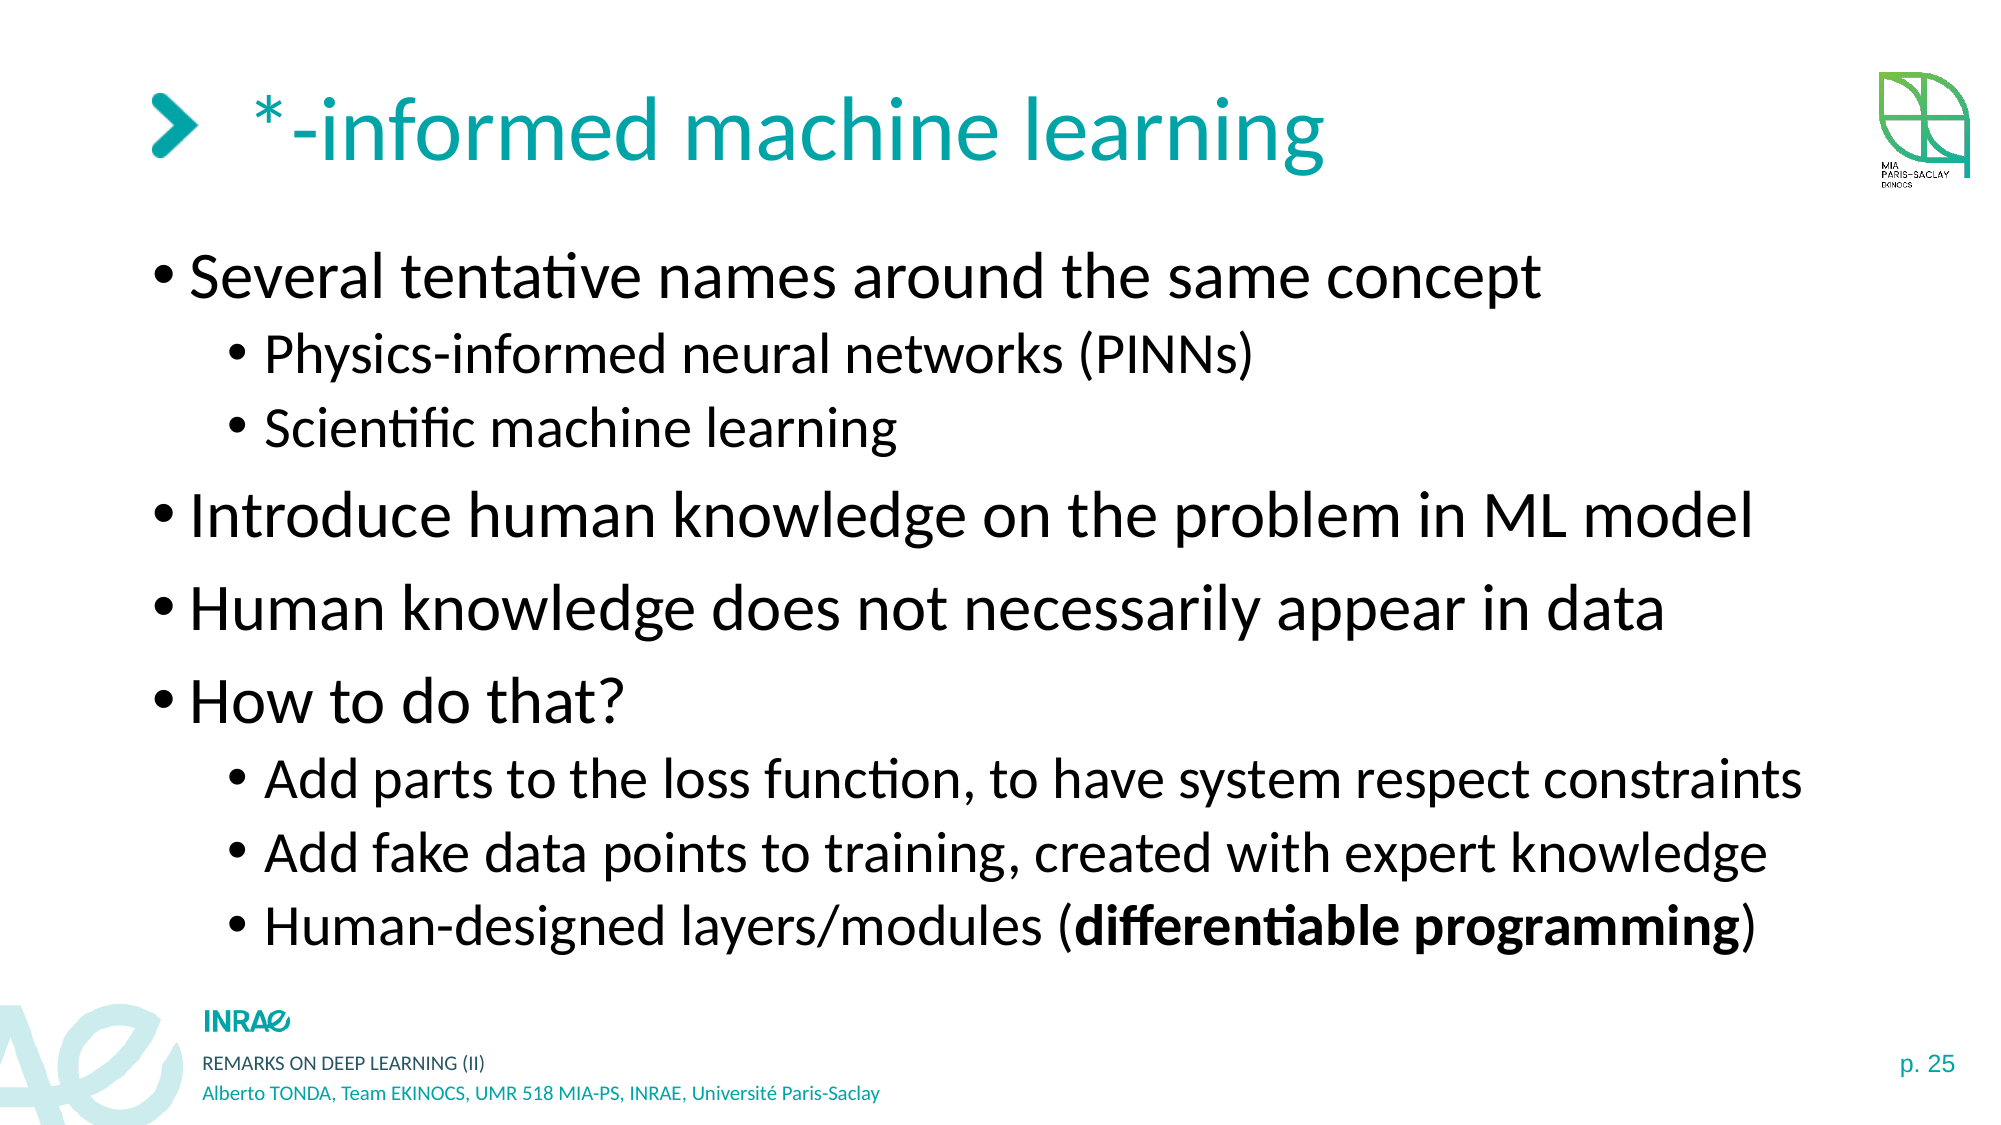

# *-informed machine learning
Several tentative names around the same concept
Physics-informed neural networks (PINNs)
Scientific machine learning
Introduce human knowledge on the problem in ML model
Human knowledge does not necessarily appear in data
How to do that?
Add parts to the loss function, to have system respect constraints
Add fake data points to training, created with expert knowledge
Human-designed layers/modules (differentiable programming)